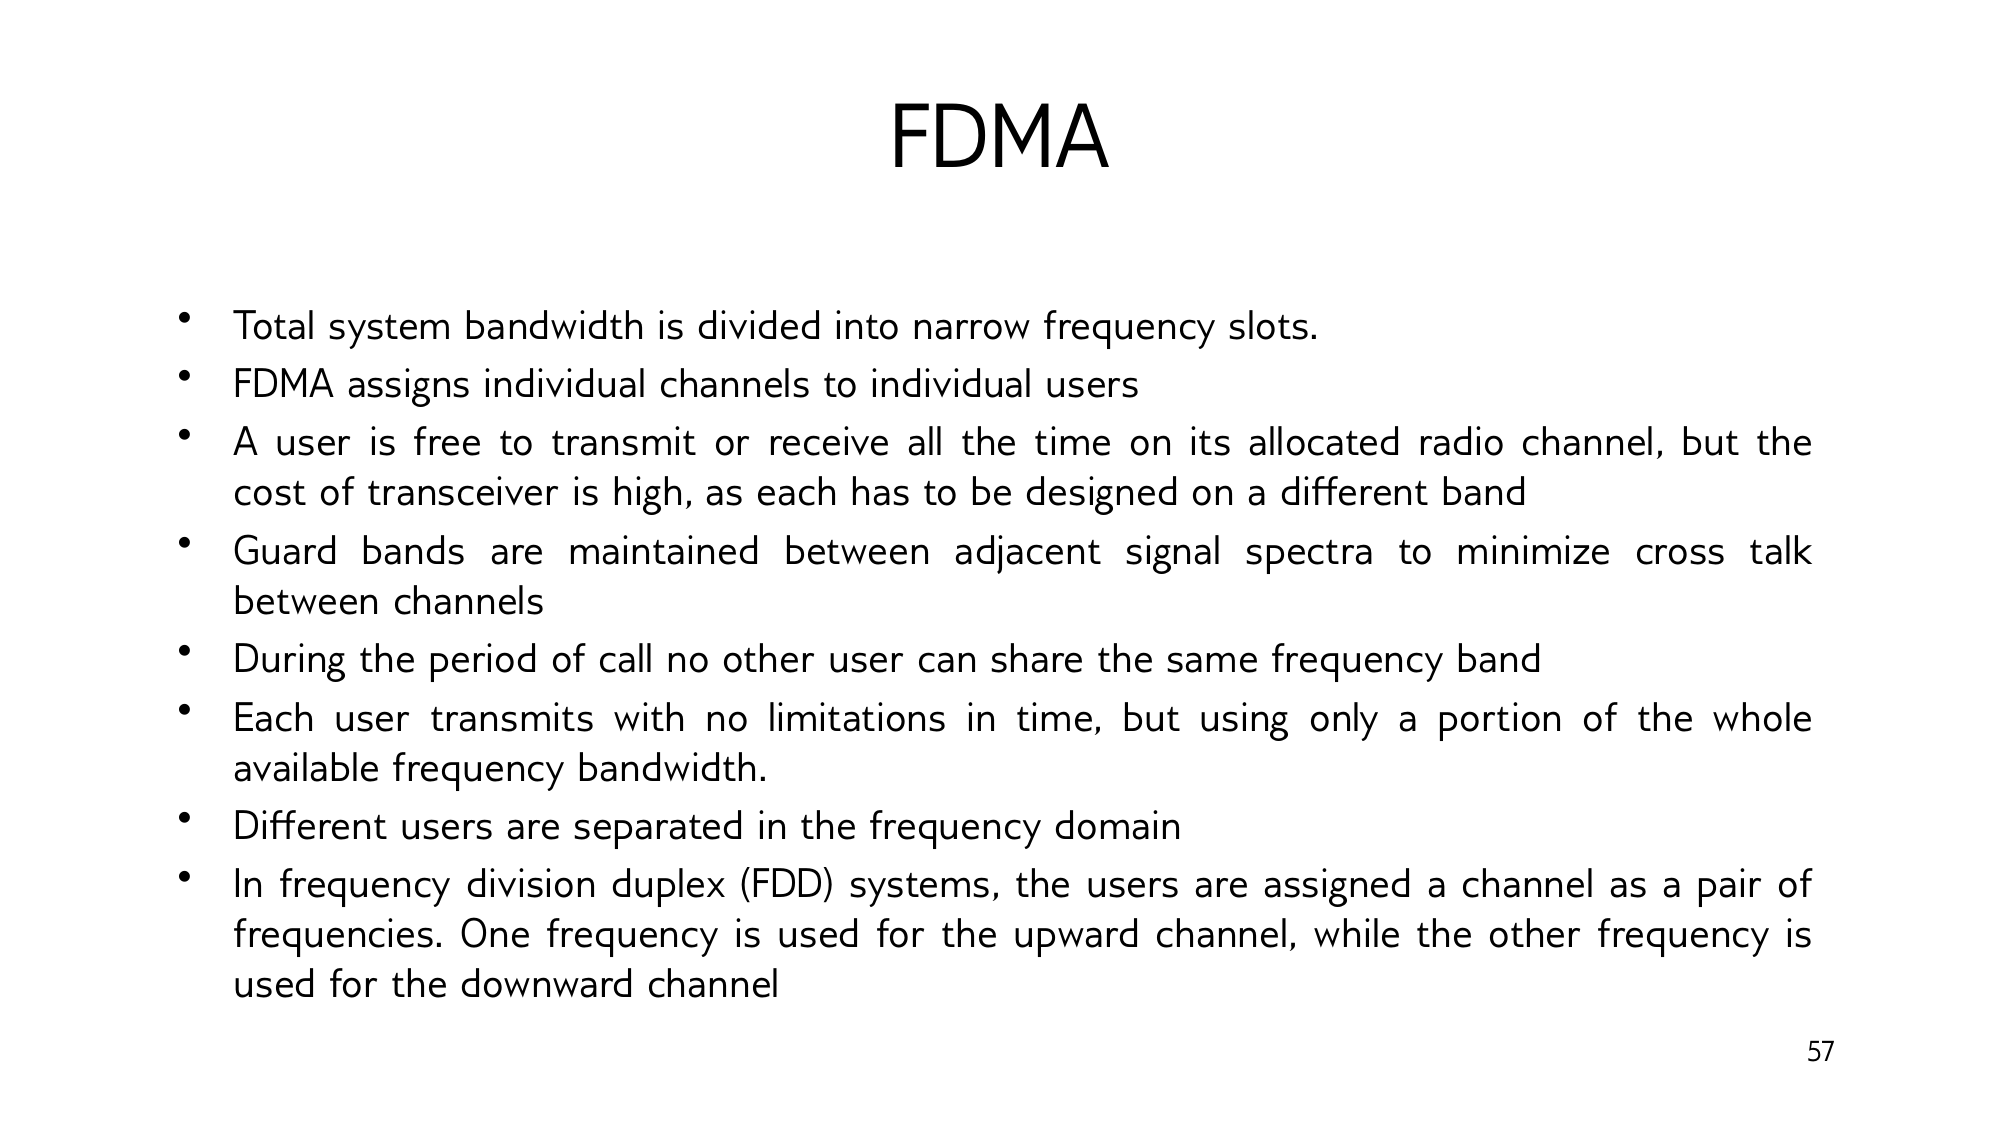

# FDMA
Total system bandwidth is divided into narrow frequency slots.
FDMA assigns individual channels to individual users
A user is free to transmit or receive all the time on its allocated radio channel, but the cost of transceiver is high, as each has to be designed on a different band
Guard bands are maintained between adjacent signal spectra to minimize cross talk between channels
During the period of call no other user can share the same frequency band
Each user transmits with no limitations in time, but using only a portion of the whole available frequency bandwidth.
Different users are separated in the frequency domain
In frequency division duplex (FDD) systems, the users are assigned a channel as a pair of frequencies. One frequency is used for the upward channel, while the other frequency is used for the downward channel
57